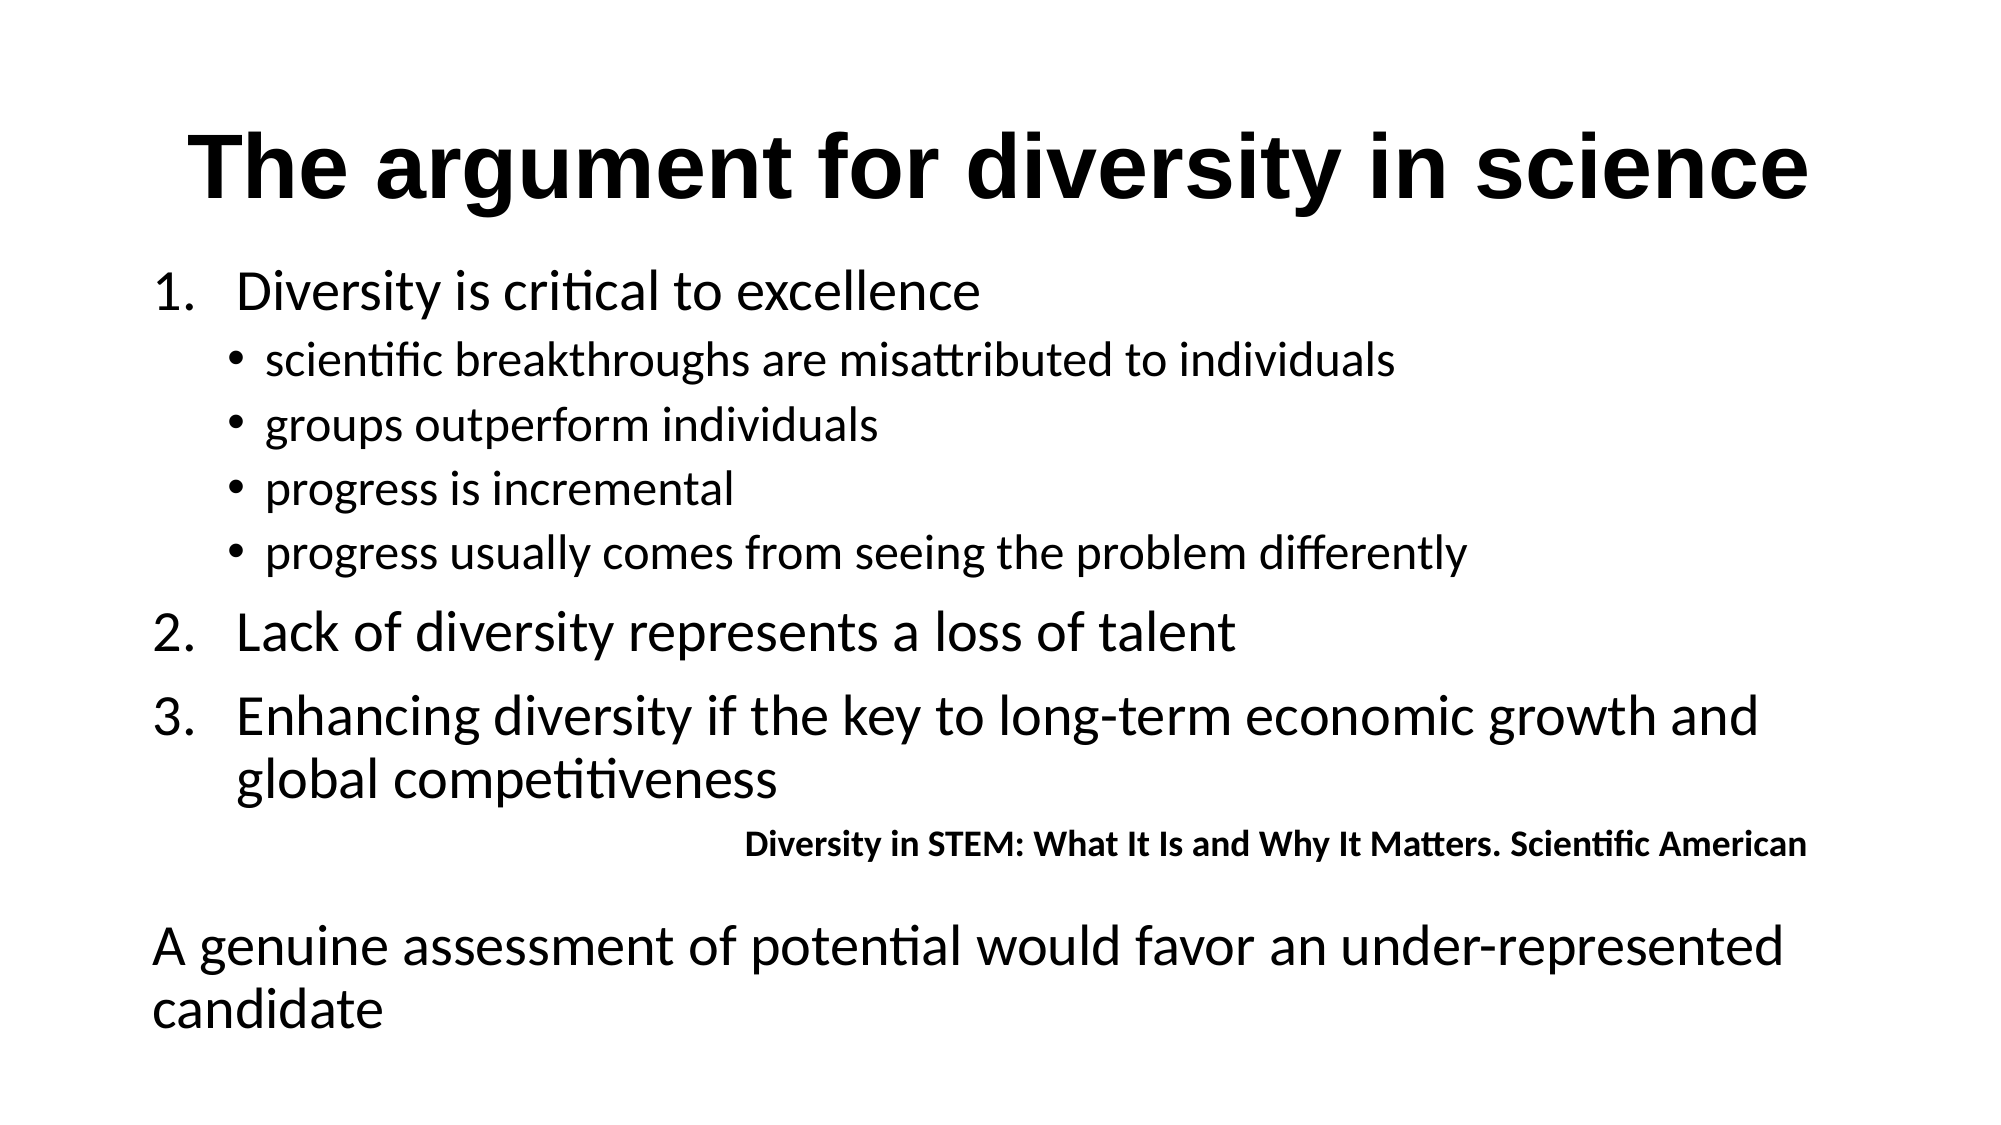

# The argument for diversity in science
Diversity is critical to excellence
scientific breakthroughs are misattributed to individuals
groups outperform individuals
progress is incremental
progress usually comes from seeing the problem differently
Lack of diversity represents a loss of talent
Enhancing diversity if the key to long-term economic growth and global competitiveness

A genuine assessment of potential would favor an under-represented candidate

Diversity in STEM: What It Is and Why It Matters. Scientific American